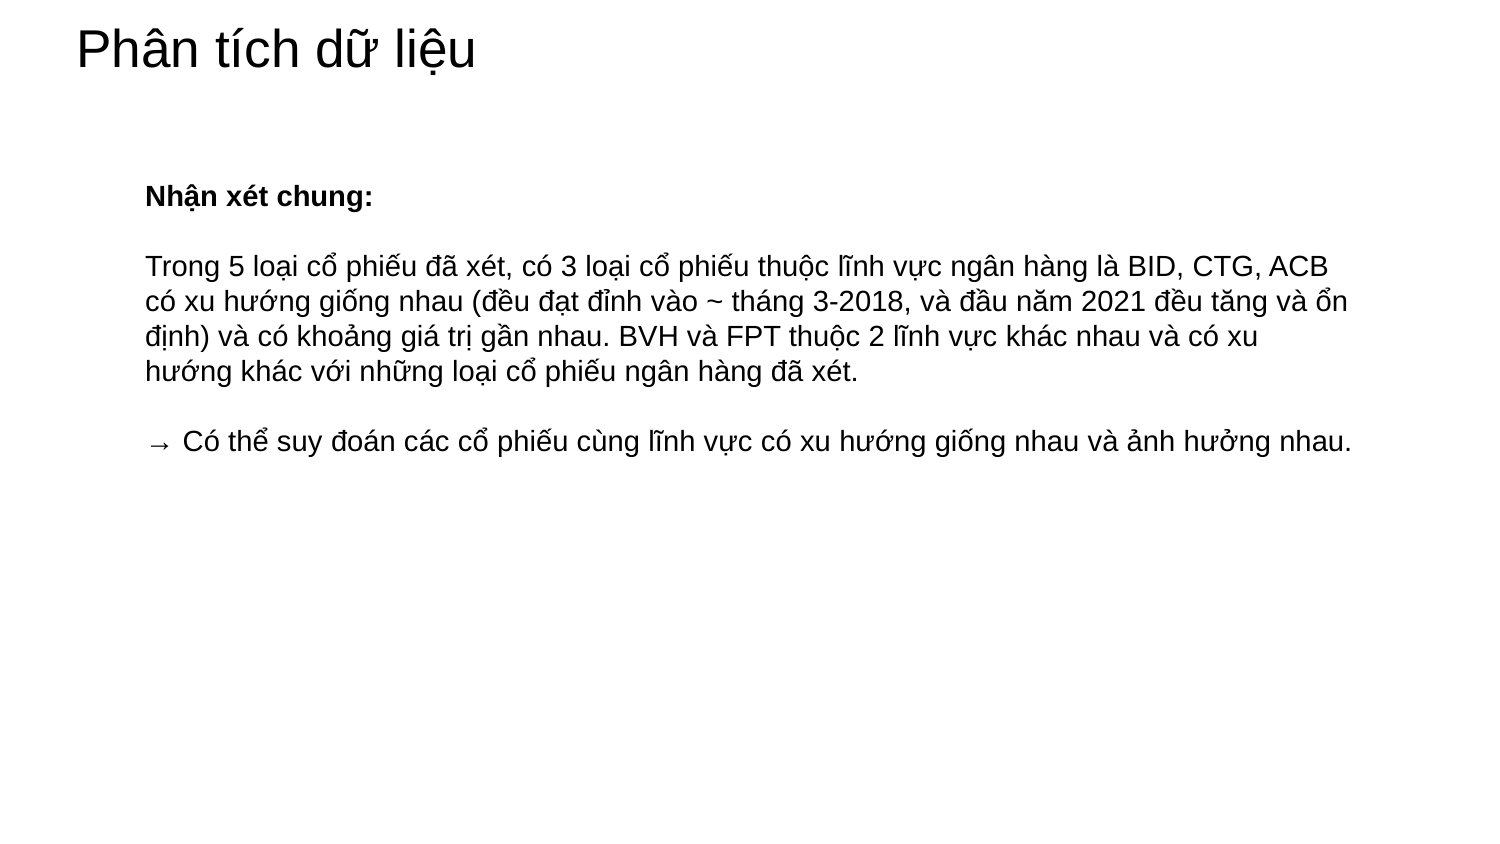

# Phân tích dữ liệu
Nhận xét chung:

Trong 5 loại cổ phiếu đã xét, có 3 loại cổ phiếu thuộc lĩnh vực ngân hàng là BID, CTG, ACB có xu hướng giống nhau (đều đạt đỉnh vào ~ tháng 3-2018, và đầu năm 2021 đều tăng và ổn định) và có khoảng giá trị gần nhau. BVH và FPT thuộc 2 lĩnh vực khác nhau và có xu hướng khác với những loại cổ phiếu ngân hàng đã xét.

→ Có thể suy đoán các cổ phiếu cùng lĩnh vực có xu hướng giống nhau và ảnh hưởng nhau.